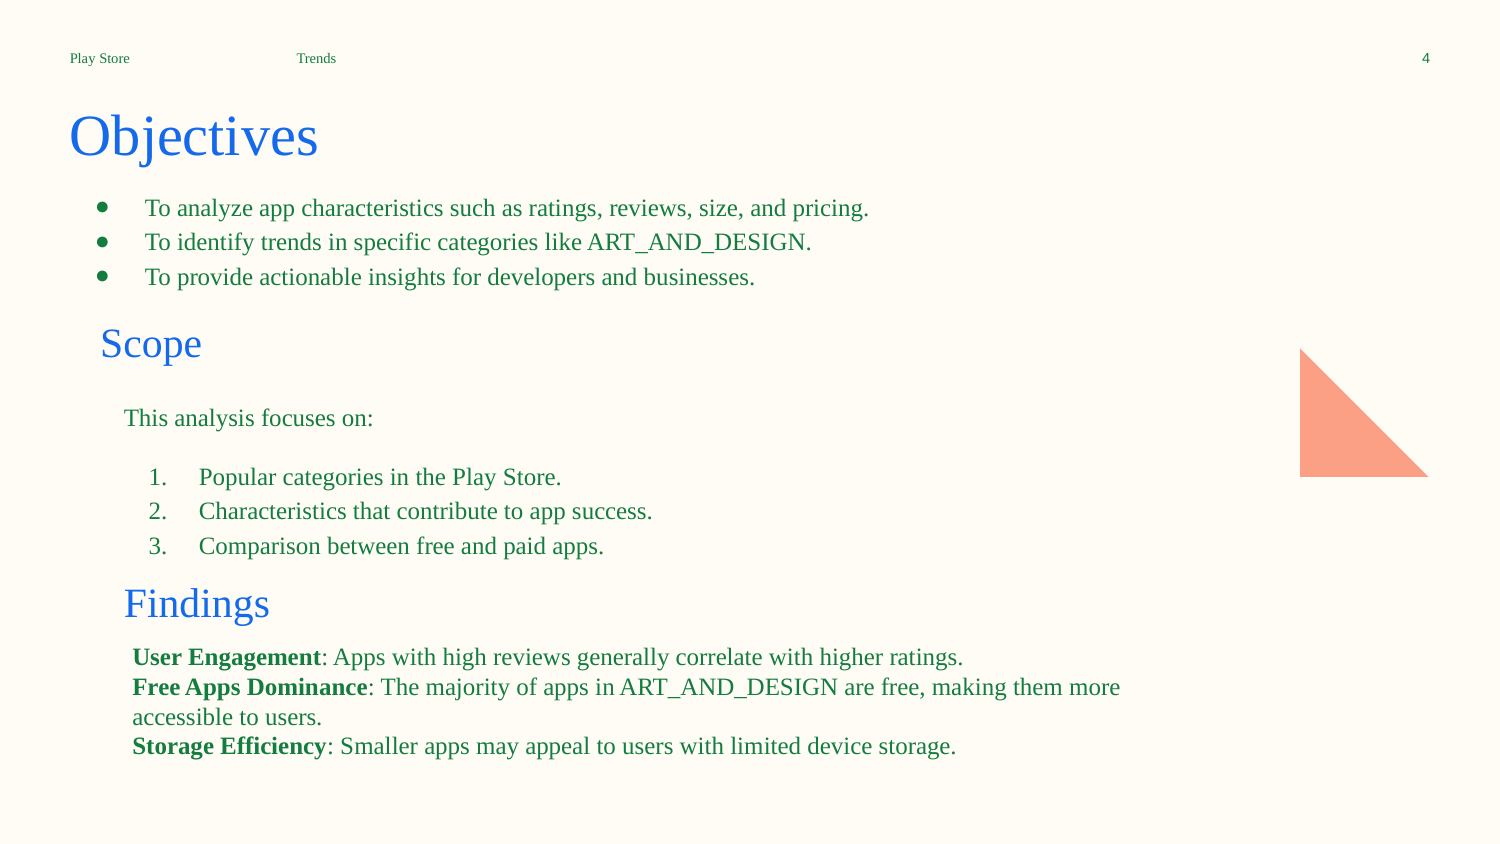

Play Store
Trends
4
# Objectives
To analyze app characteristics such as ratings, reviews, size, and pricing.
To identify trends in specific categories like ART_AND_DESIGN.
To provide actionable insights for developers and businesses.

Scope

This analysis focuses on:
Popular categories in the Play Store.
Characteristics that contribute to app success.
Comparison between free and paid apps.
Findings
User Engagement: Apps with high reviews generally correlate with higher ratings.
Free Apps Dominance: The majority of apps in ART_AND_DESIGN are free, making them more accessible to users.
Storage Efficiency: Smaller apps may appeal to users with limited device storage.